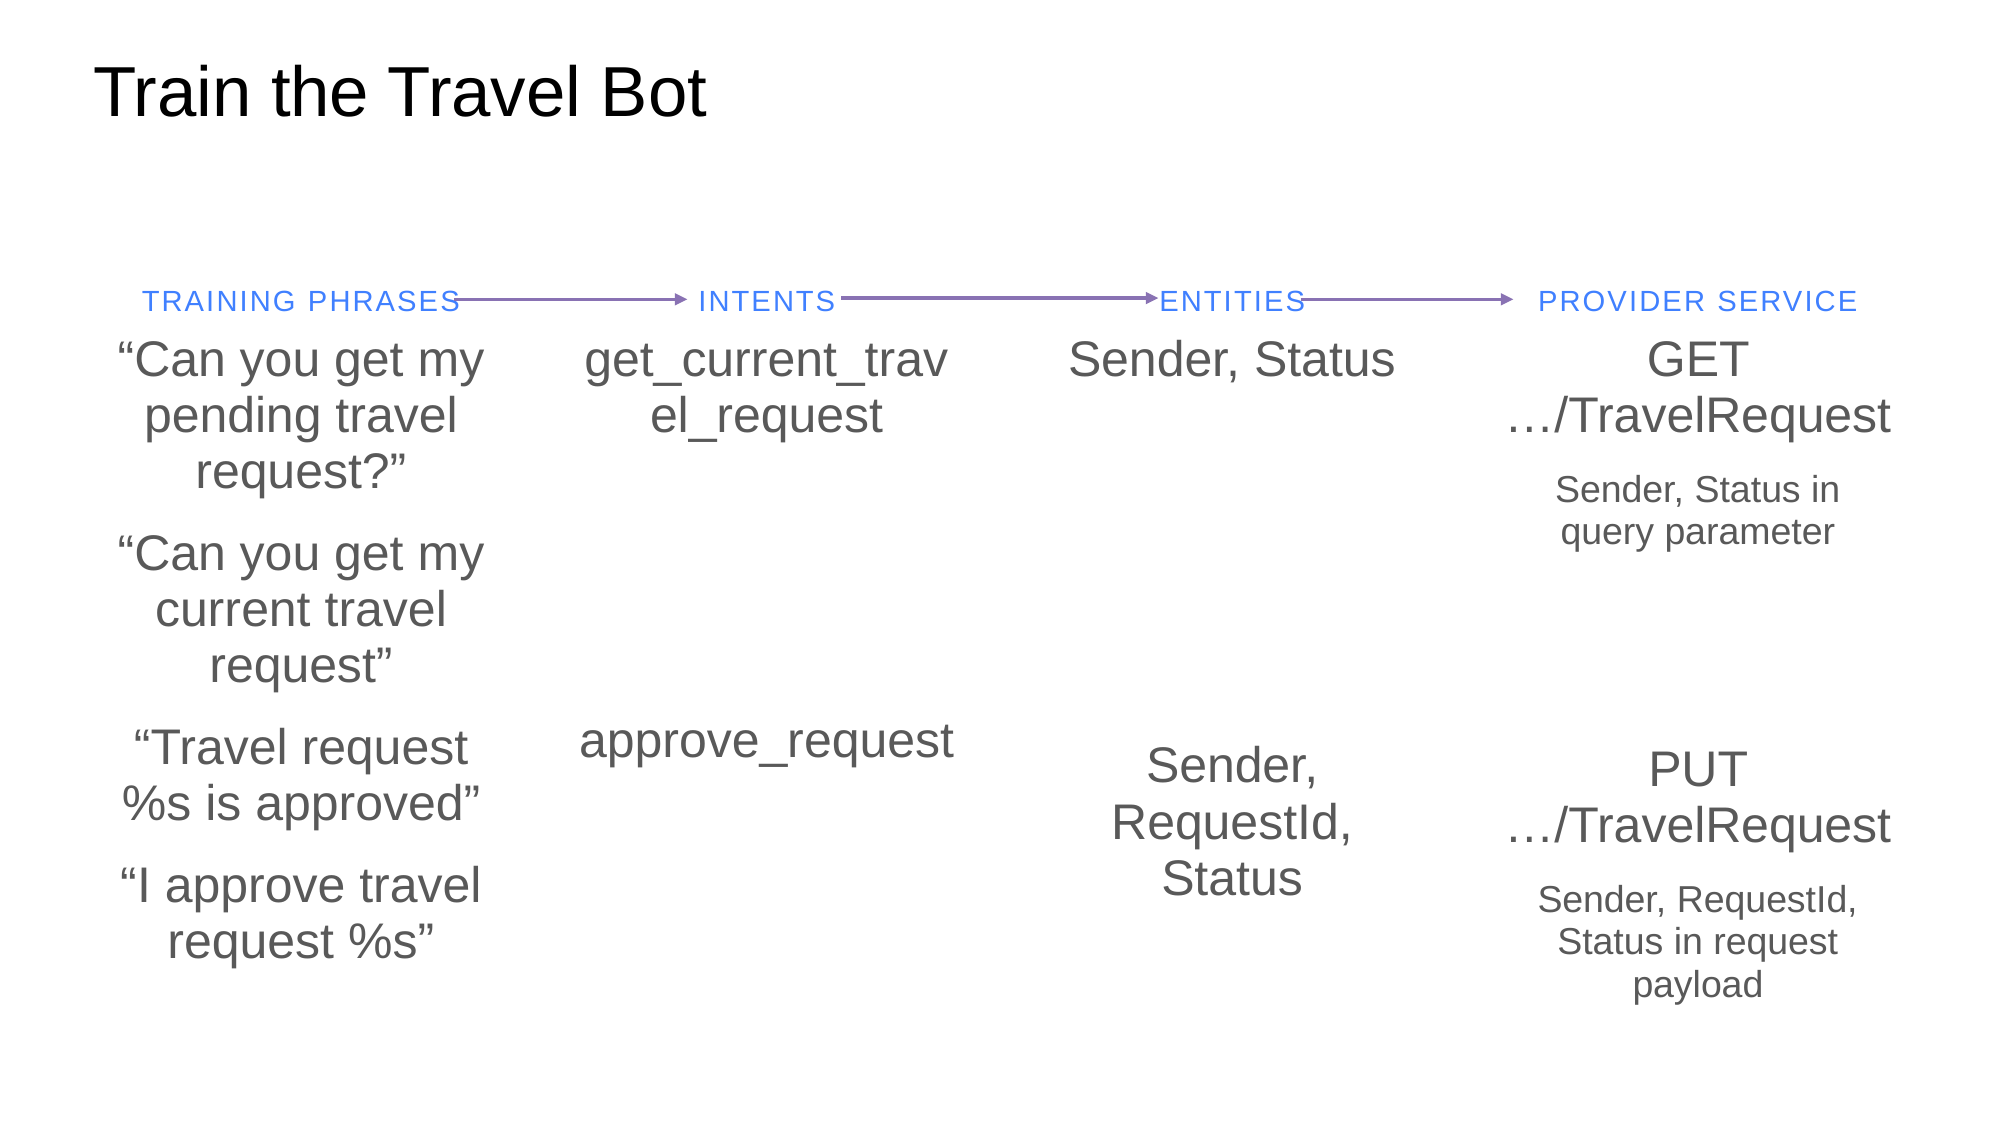

# Train the Travel Bot

Training phrases
Intents
Entities
provider service
get_current_travel_request

approve_request
“Can you get my pending travel request?”
“Can you get my current travel request”
“Travel request %s is approved”
“I approve travel request %s”
Sender, Status

Sender, RequestId, Status
GET …/TravelRequest
Sender, Status in query parameter

PUT …/TravelRequest
Sender, RequestId, Status in request payload